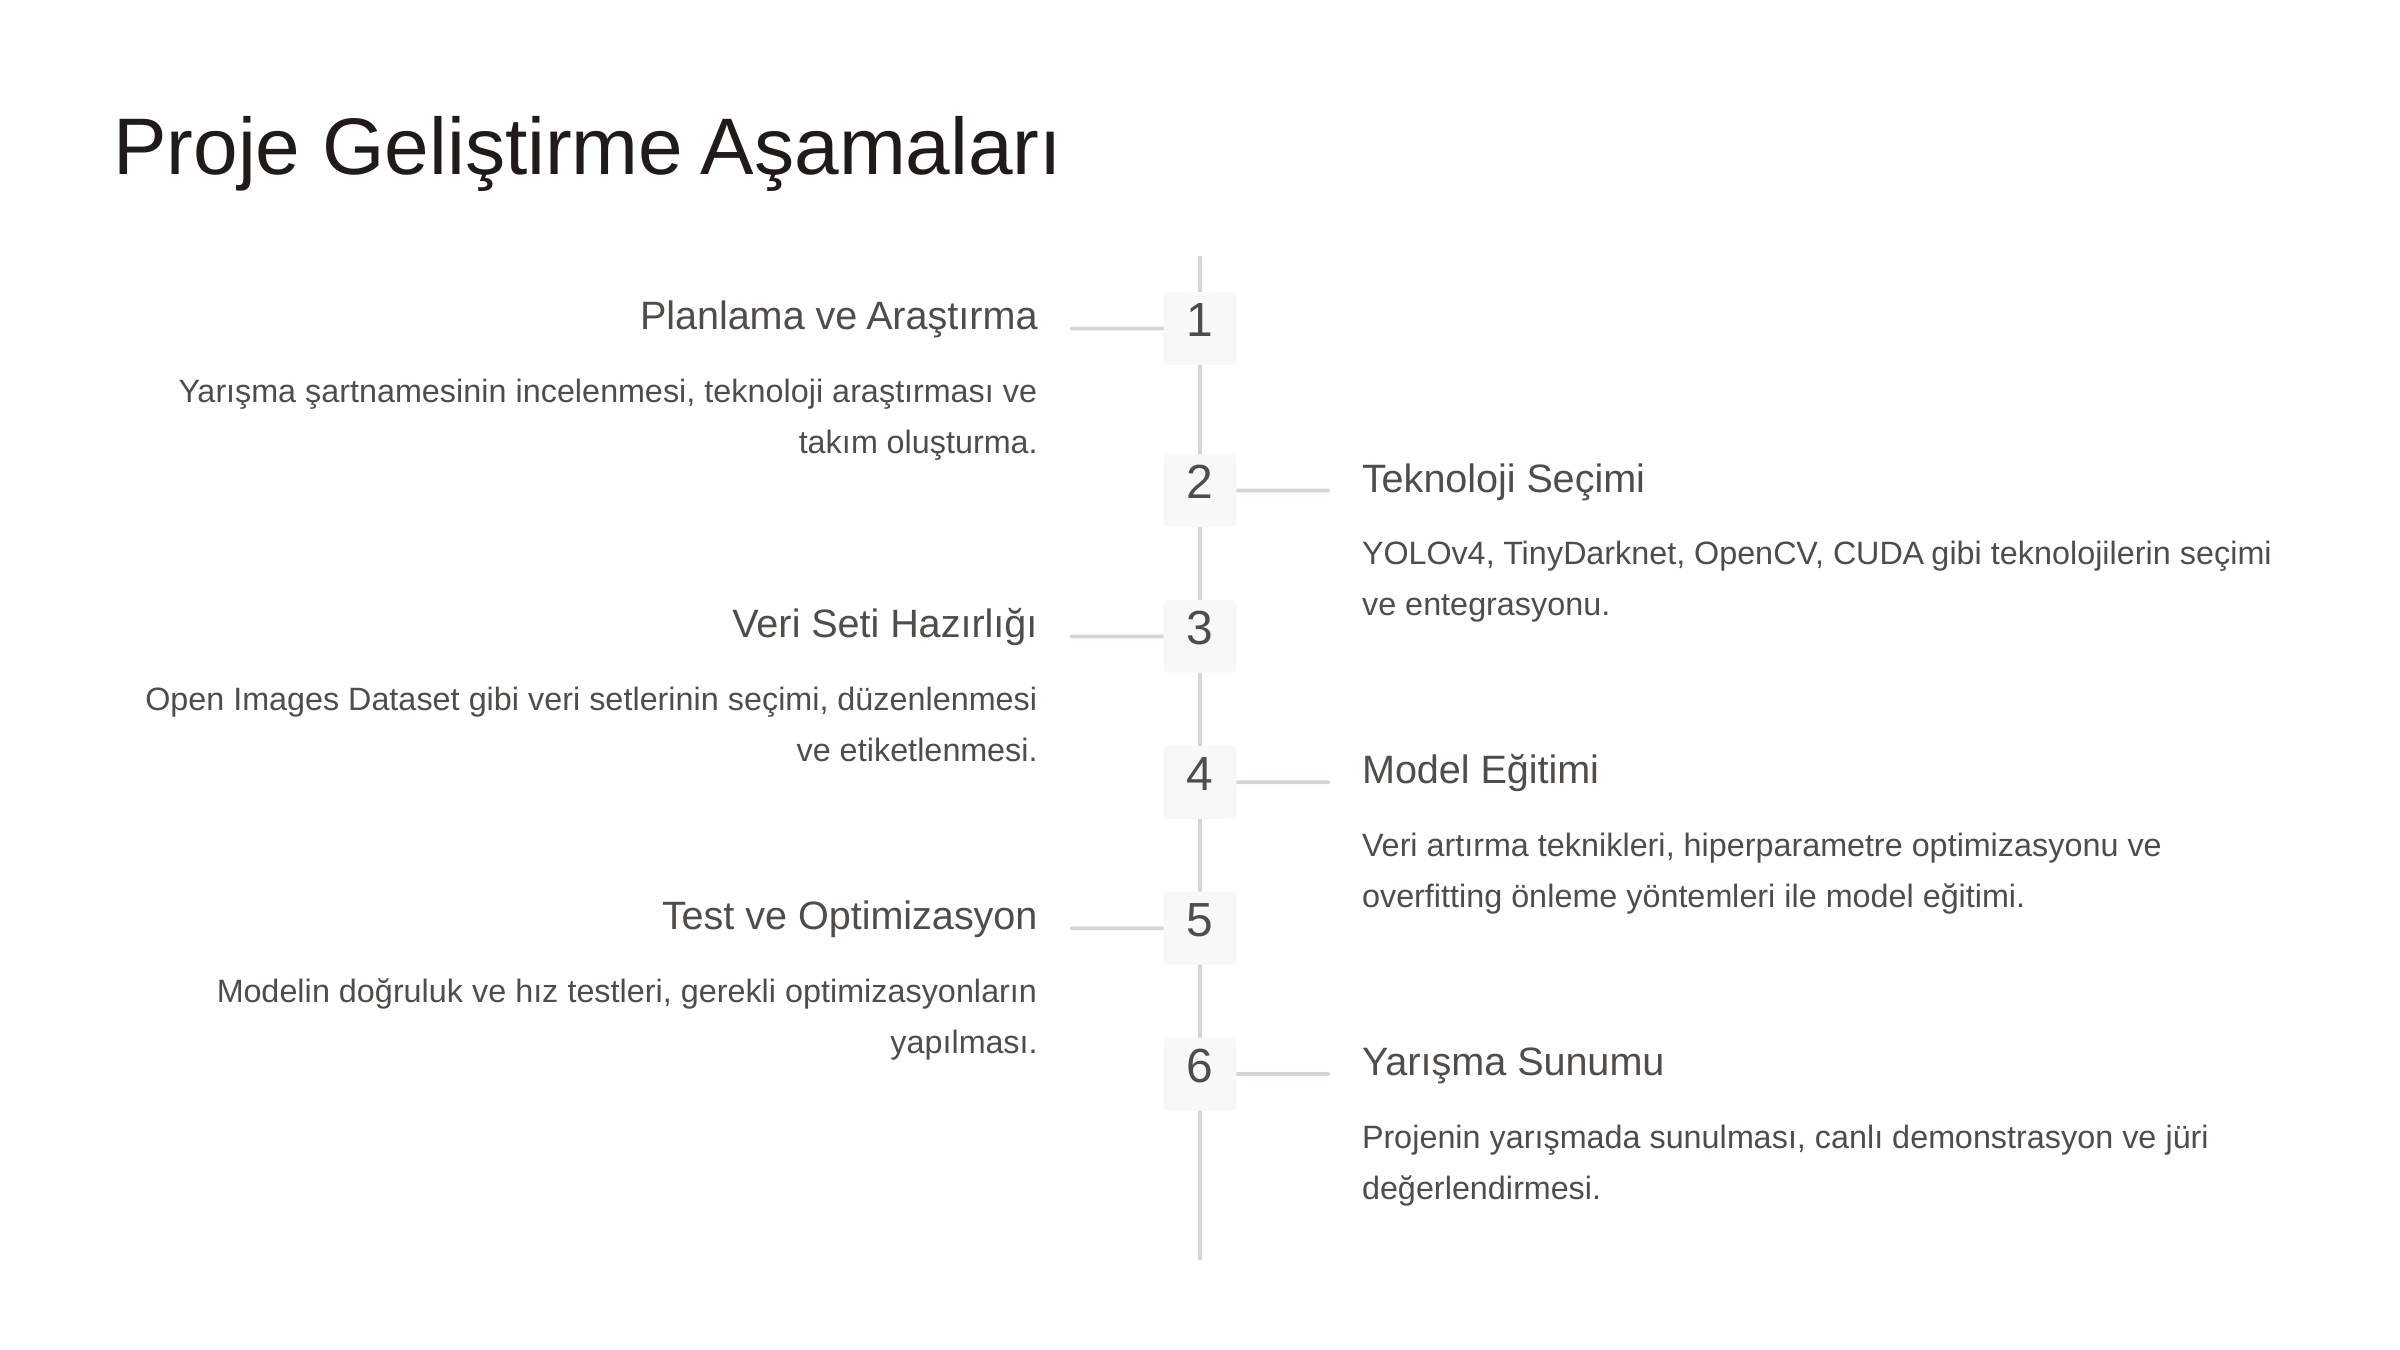

Proje Geliştirme Aşamaları

Planlama ve Araştırma

1

Yarışma şartnamesinin incelenmesi, teknoloji araştırması ve takım oluşturma.
Teknoloji Seçimi

2

YOLOv4, TinyDarknet, OpenCV, CUDA gibi teknolojilerin seçimi ve entegrasyonu.
Veri Seti Hazırlığı

3

Open Images Dataset gibi veri setlerinin seçimi, düzenlenmesi ve etiketlenmesi.
Model Eğitimi

4

Veri artırma teknikleri, hiperparametre optimizasyonu ve overfitting önleme yöntemleri ile model eğitimi.
Test ve Optimizasyon

5

Modelin doğruluk ve hız testleri, gerekli optimizasyonların yapılması.
Yarışma Sunumu

6

Projenin yarışmada sunulması, canlı demonstrasyon ve jüri değerlendirmesi.